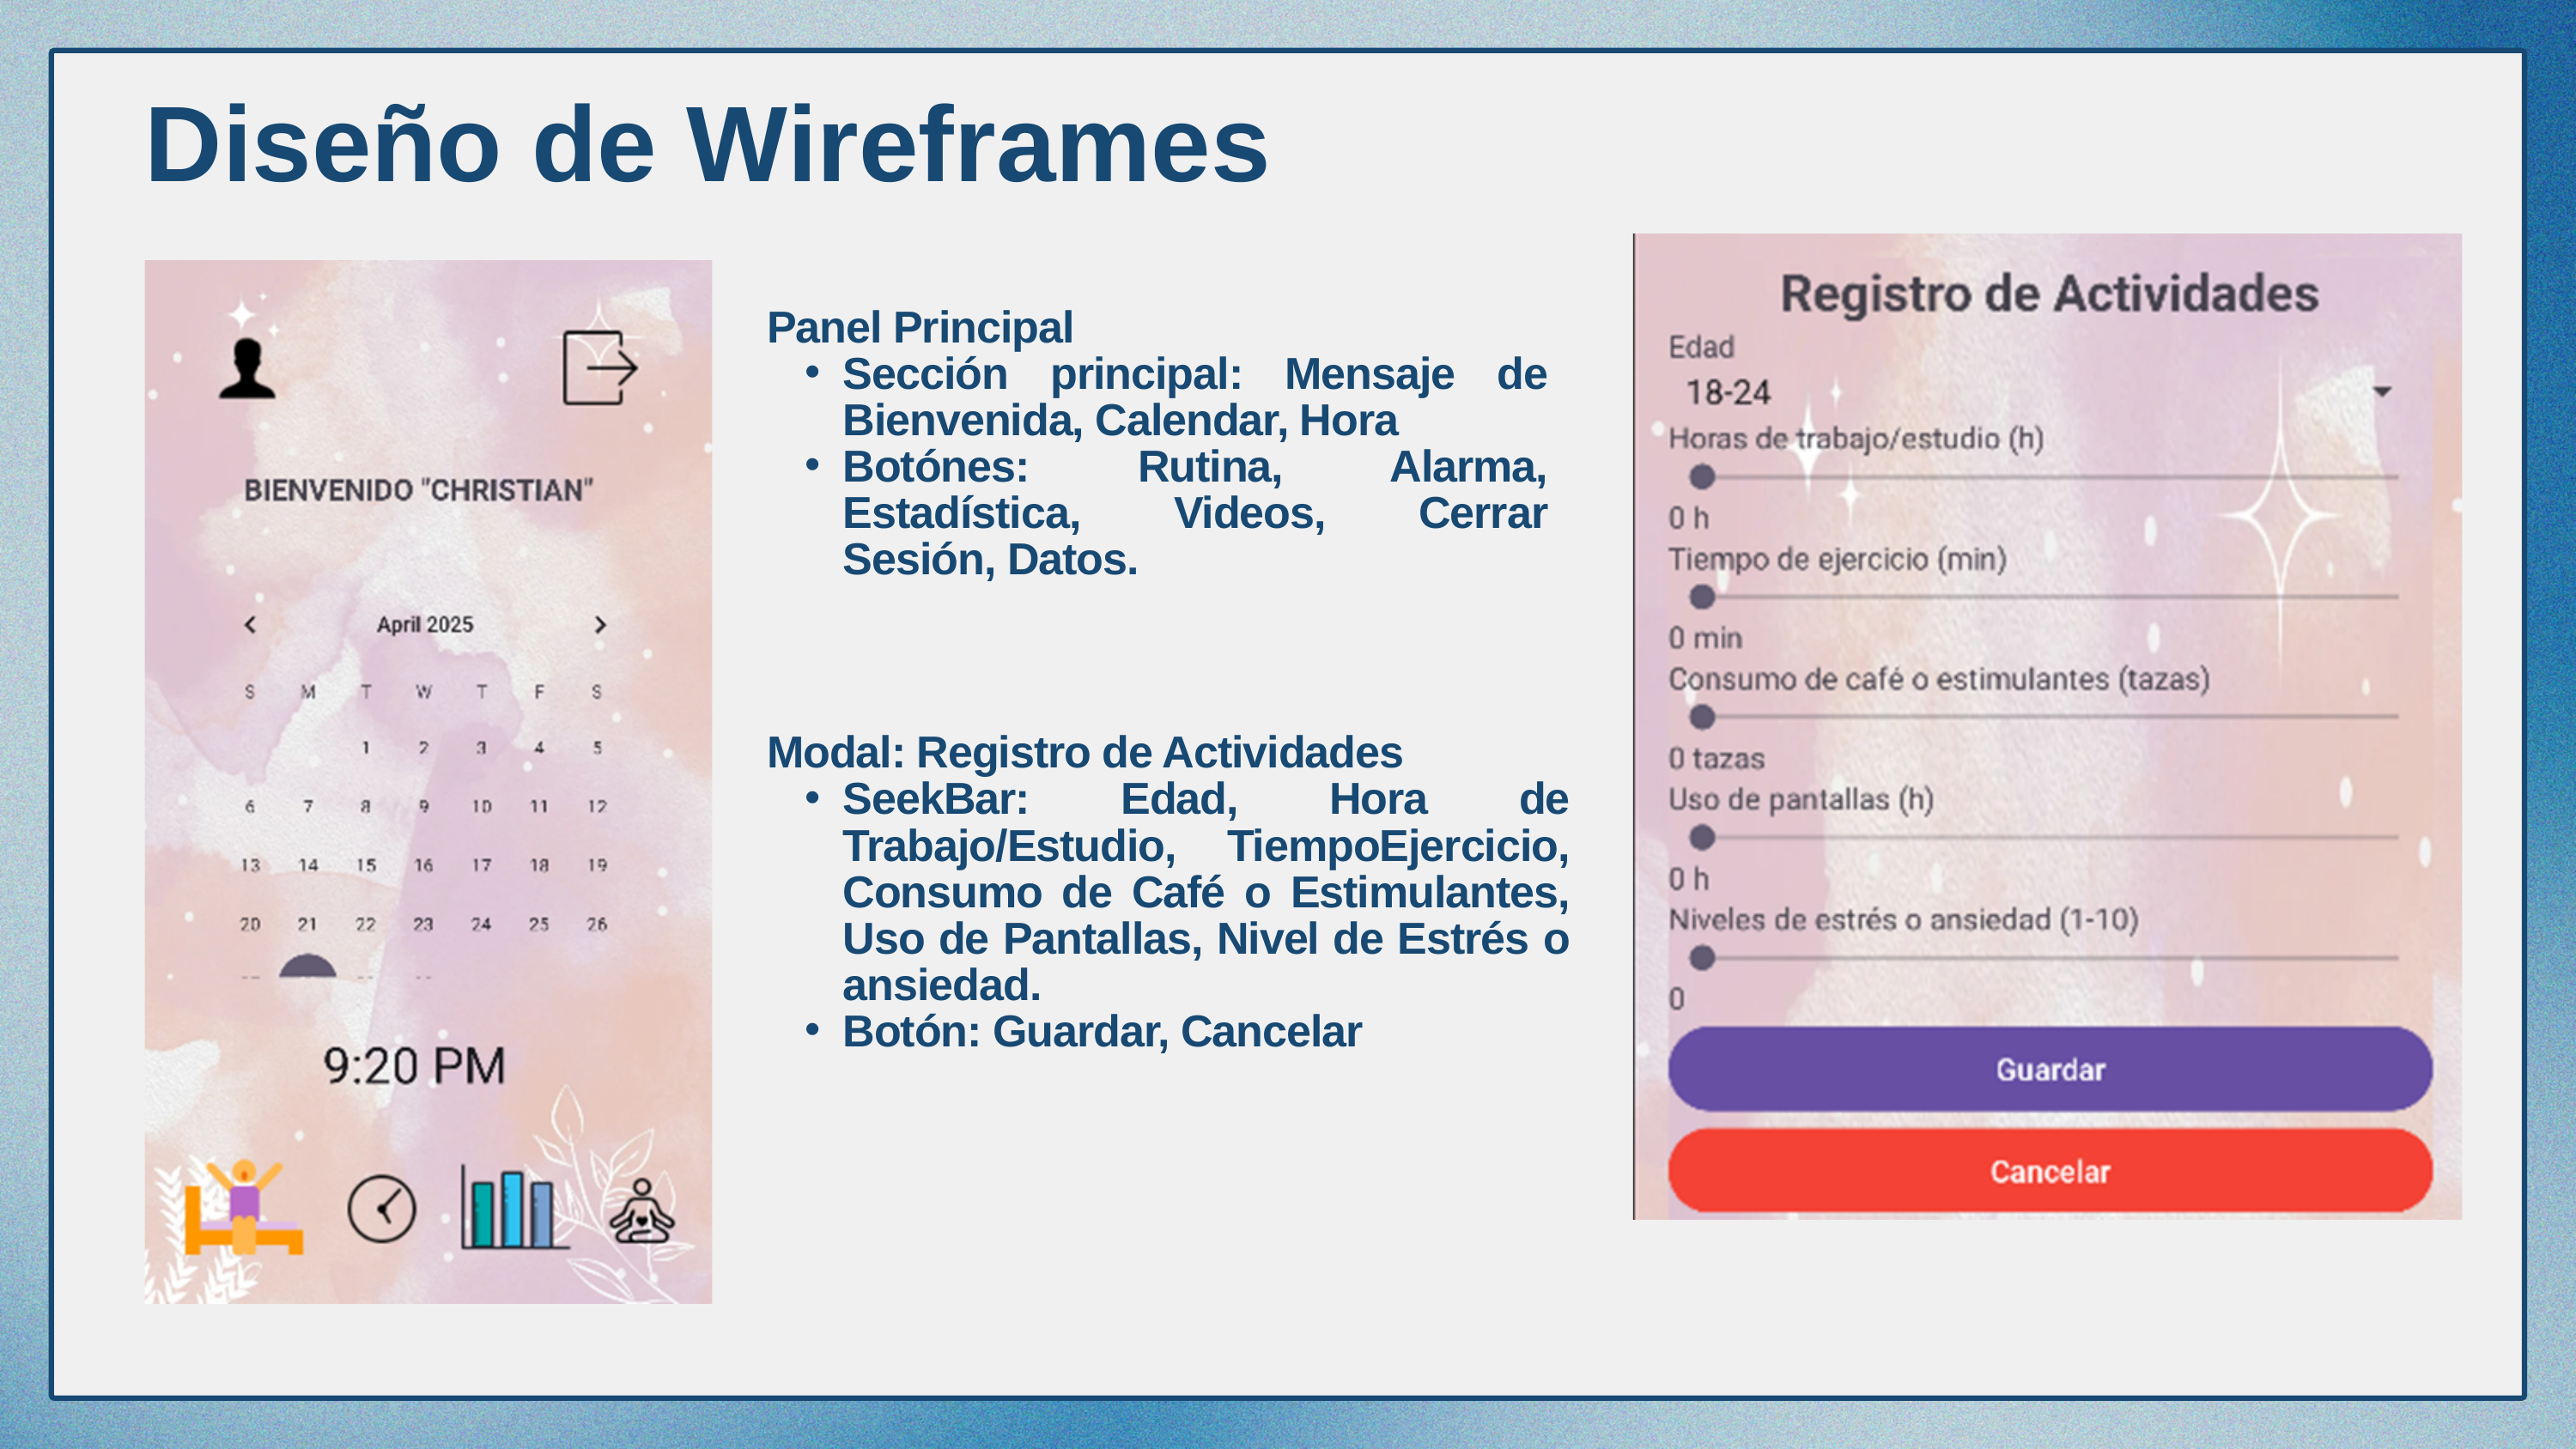

Diseño de Wireframes

Panel Principal
Sección principal: Mensaje de Bienvenida, Calendar, Hora
Botónes: Rutina, Alarma, Estadística, Videos, Cerrar Sesión, Datos.

Modal: Registro de Actividades
SeekBar: Edad, Hora de Trabajo/Estudio, TiempoEjercicio, Consumo de Café o Estimulantes, Uso de Pantallas, Nivel de Estrés o ansiedad.
Botón: Guardar, Cancelar